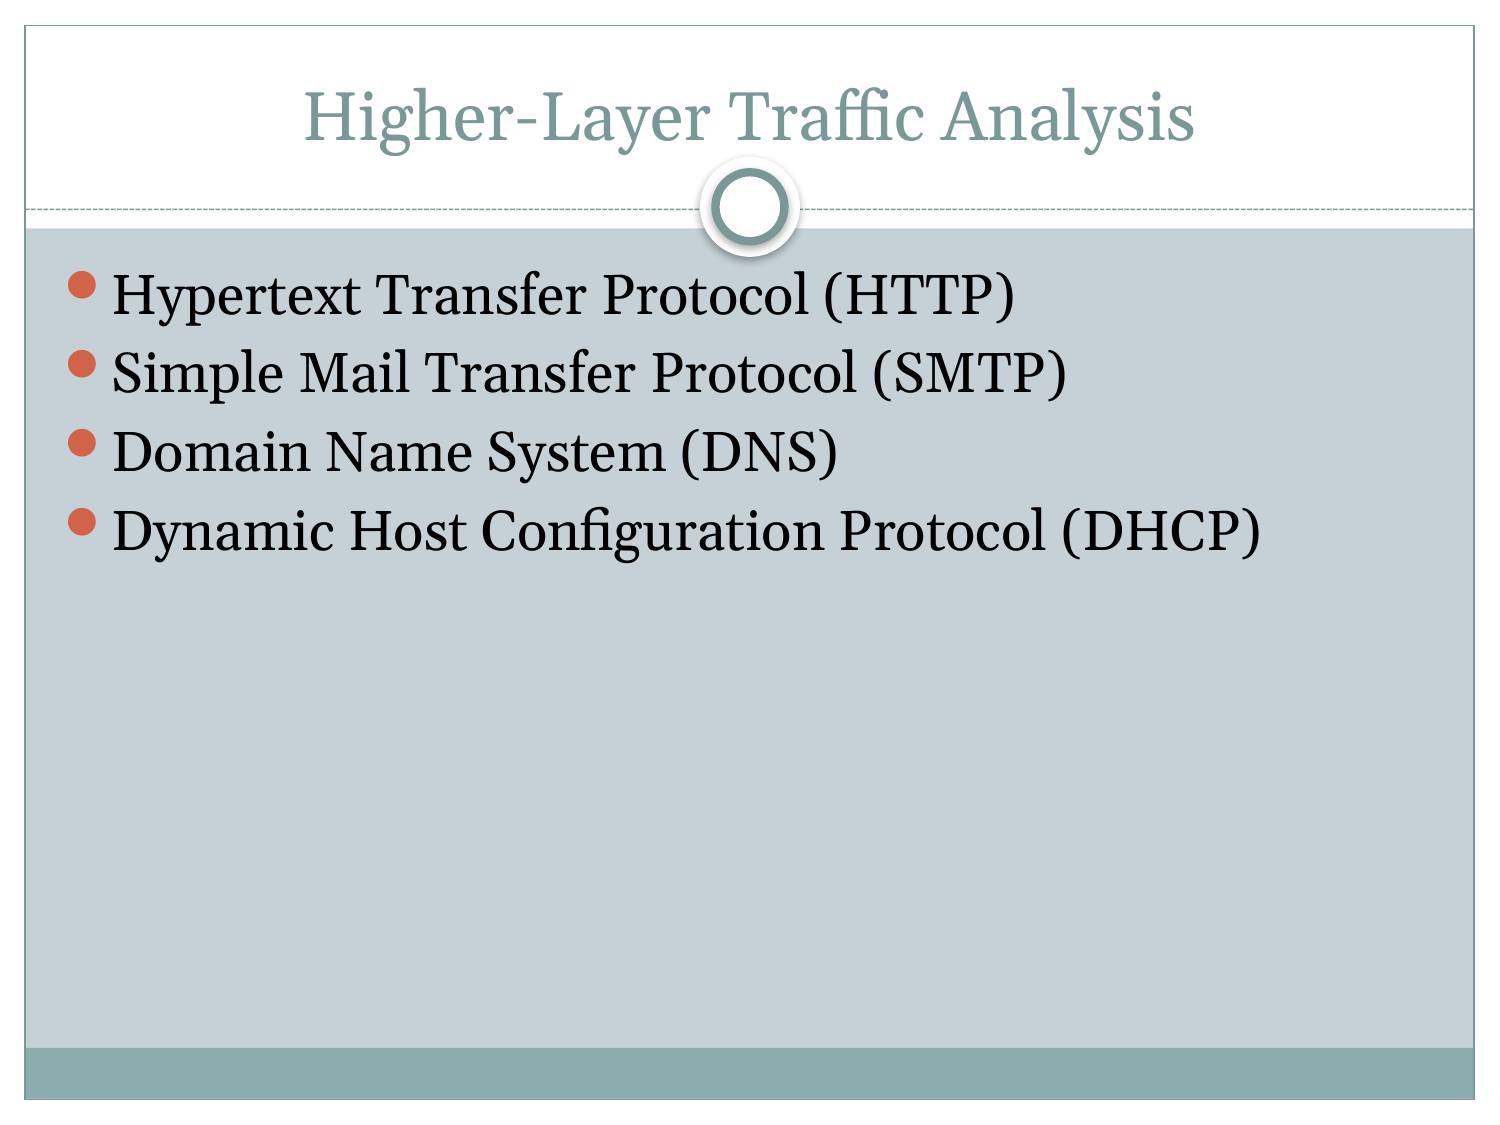

# Higher-Layer Traffic Analysis
Hypertext Transfer Protocol (HTTP)
Simple Mail Transfer Protocol (SMTP)
Domain Name System (DNS)
Dynamic Host Configuration Protocol (DHCP)